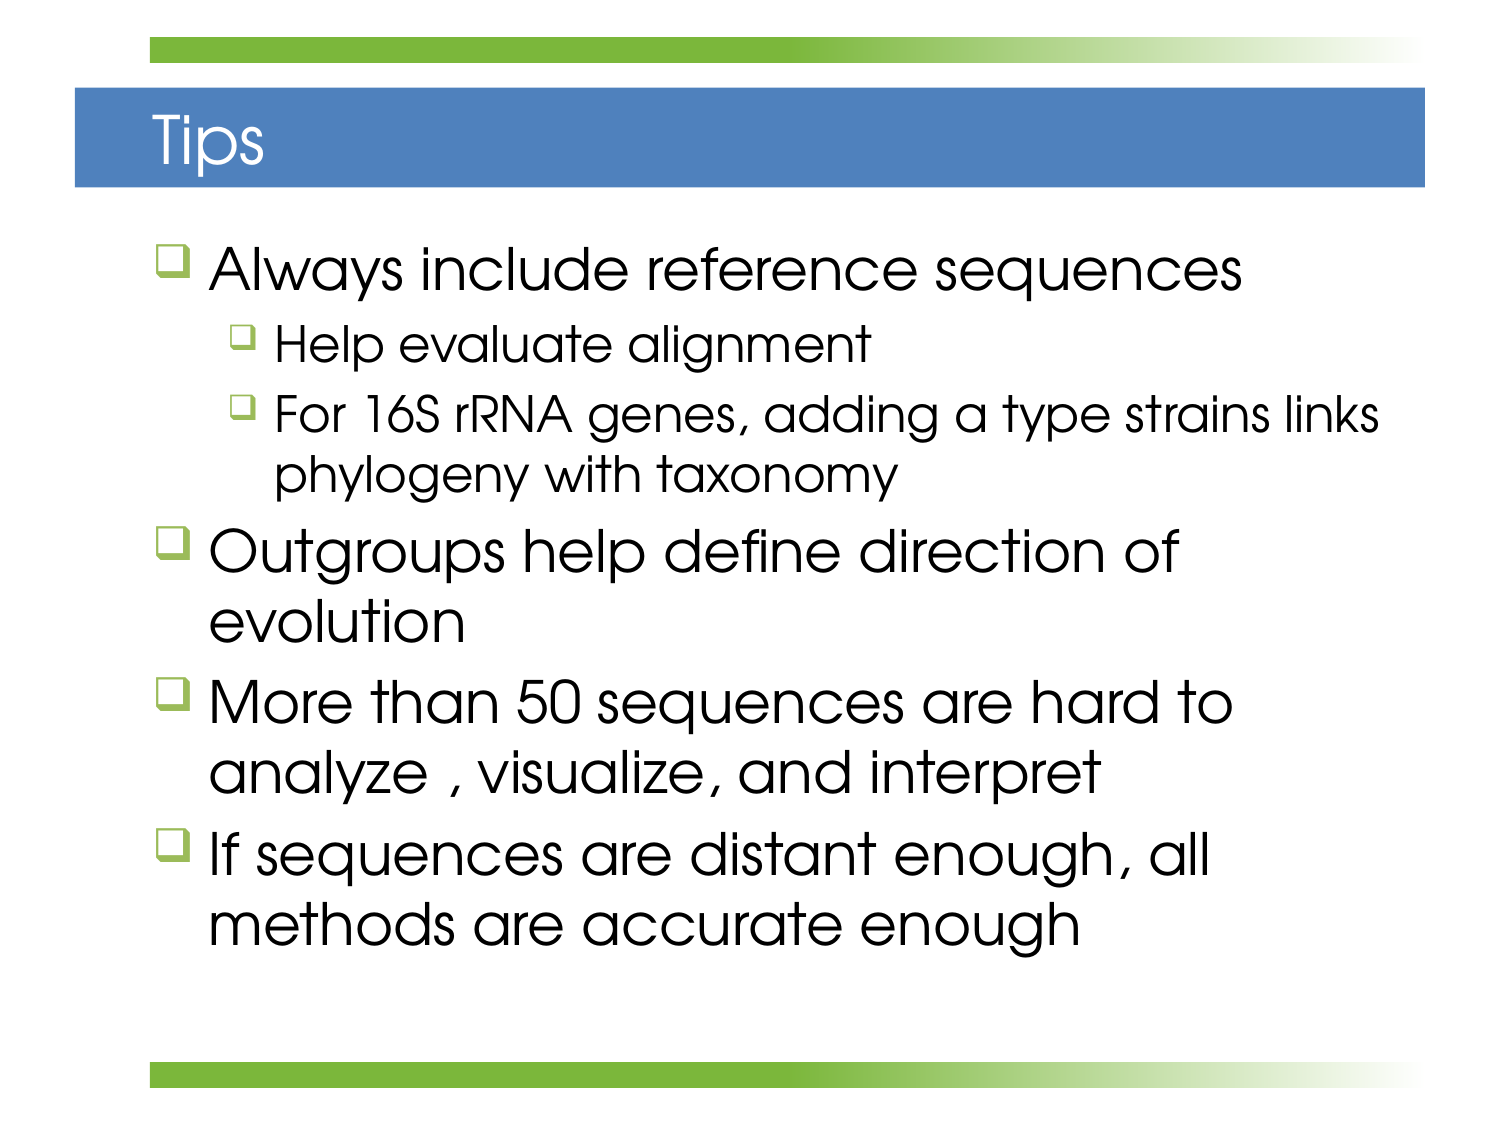

# Tips
Always include reference sequences
Help evaluate alignment
For 16S rRNA genes, adding a type strains links phylogeny with taxonomy
Outgroups help define direction of evolution
More than 50 sequences are hard to analyze , visualize, and interpret
If sequences are distant enough, all methods are accurate enough